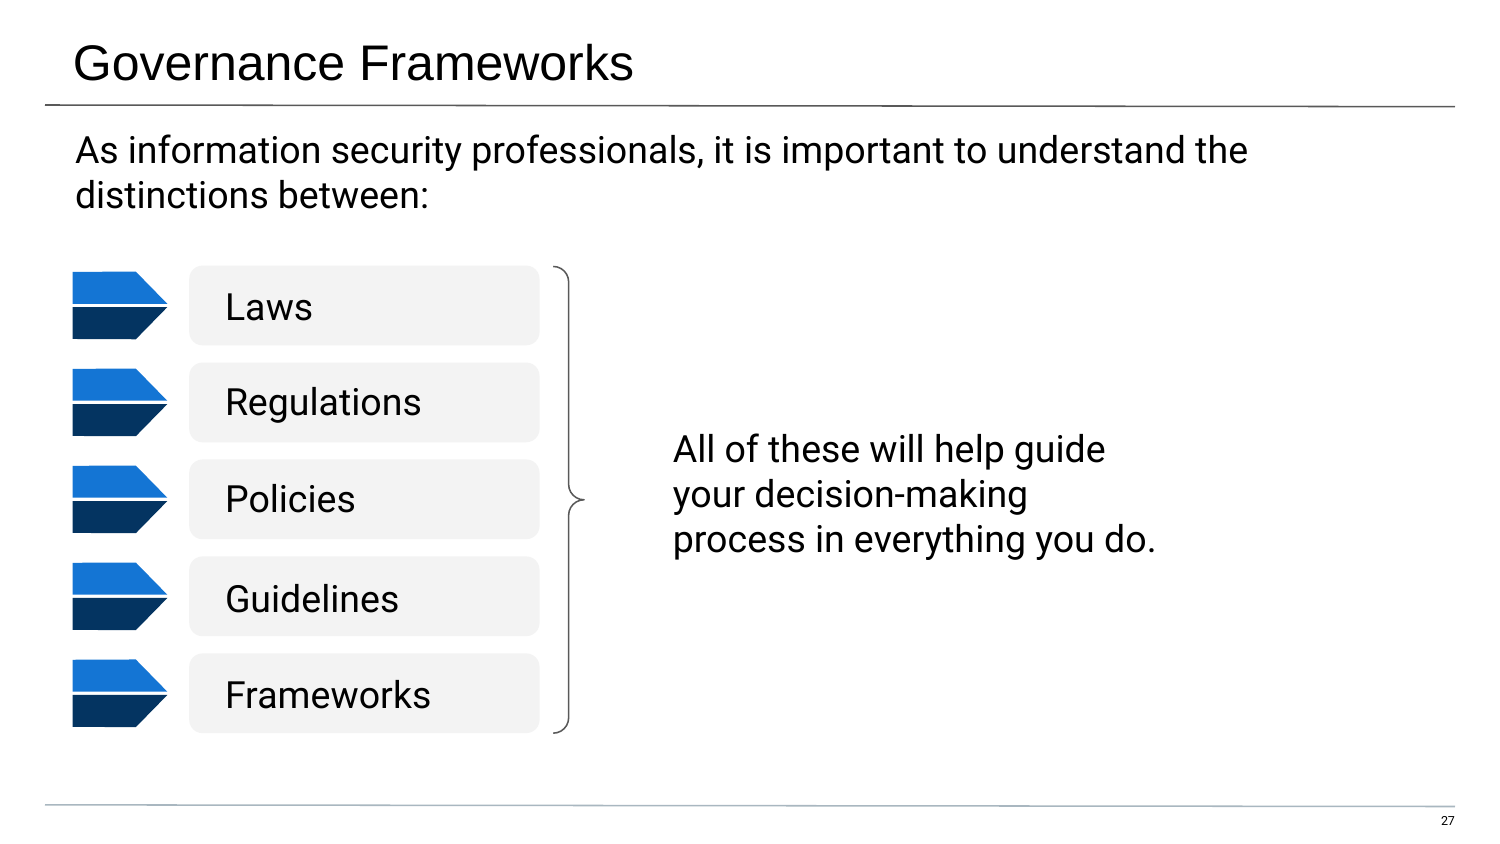

# Governance Frameworks

As information security professionals, it is important to understand the distinctions between:

Laws

Regulations

All of these will help guide your decision-making process in everything you do.

Policies

Guidelines

Frameworks

27